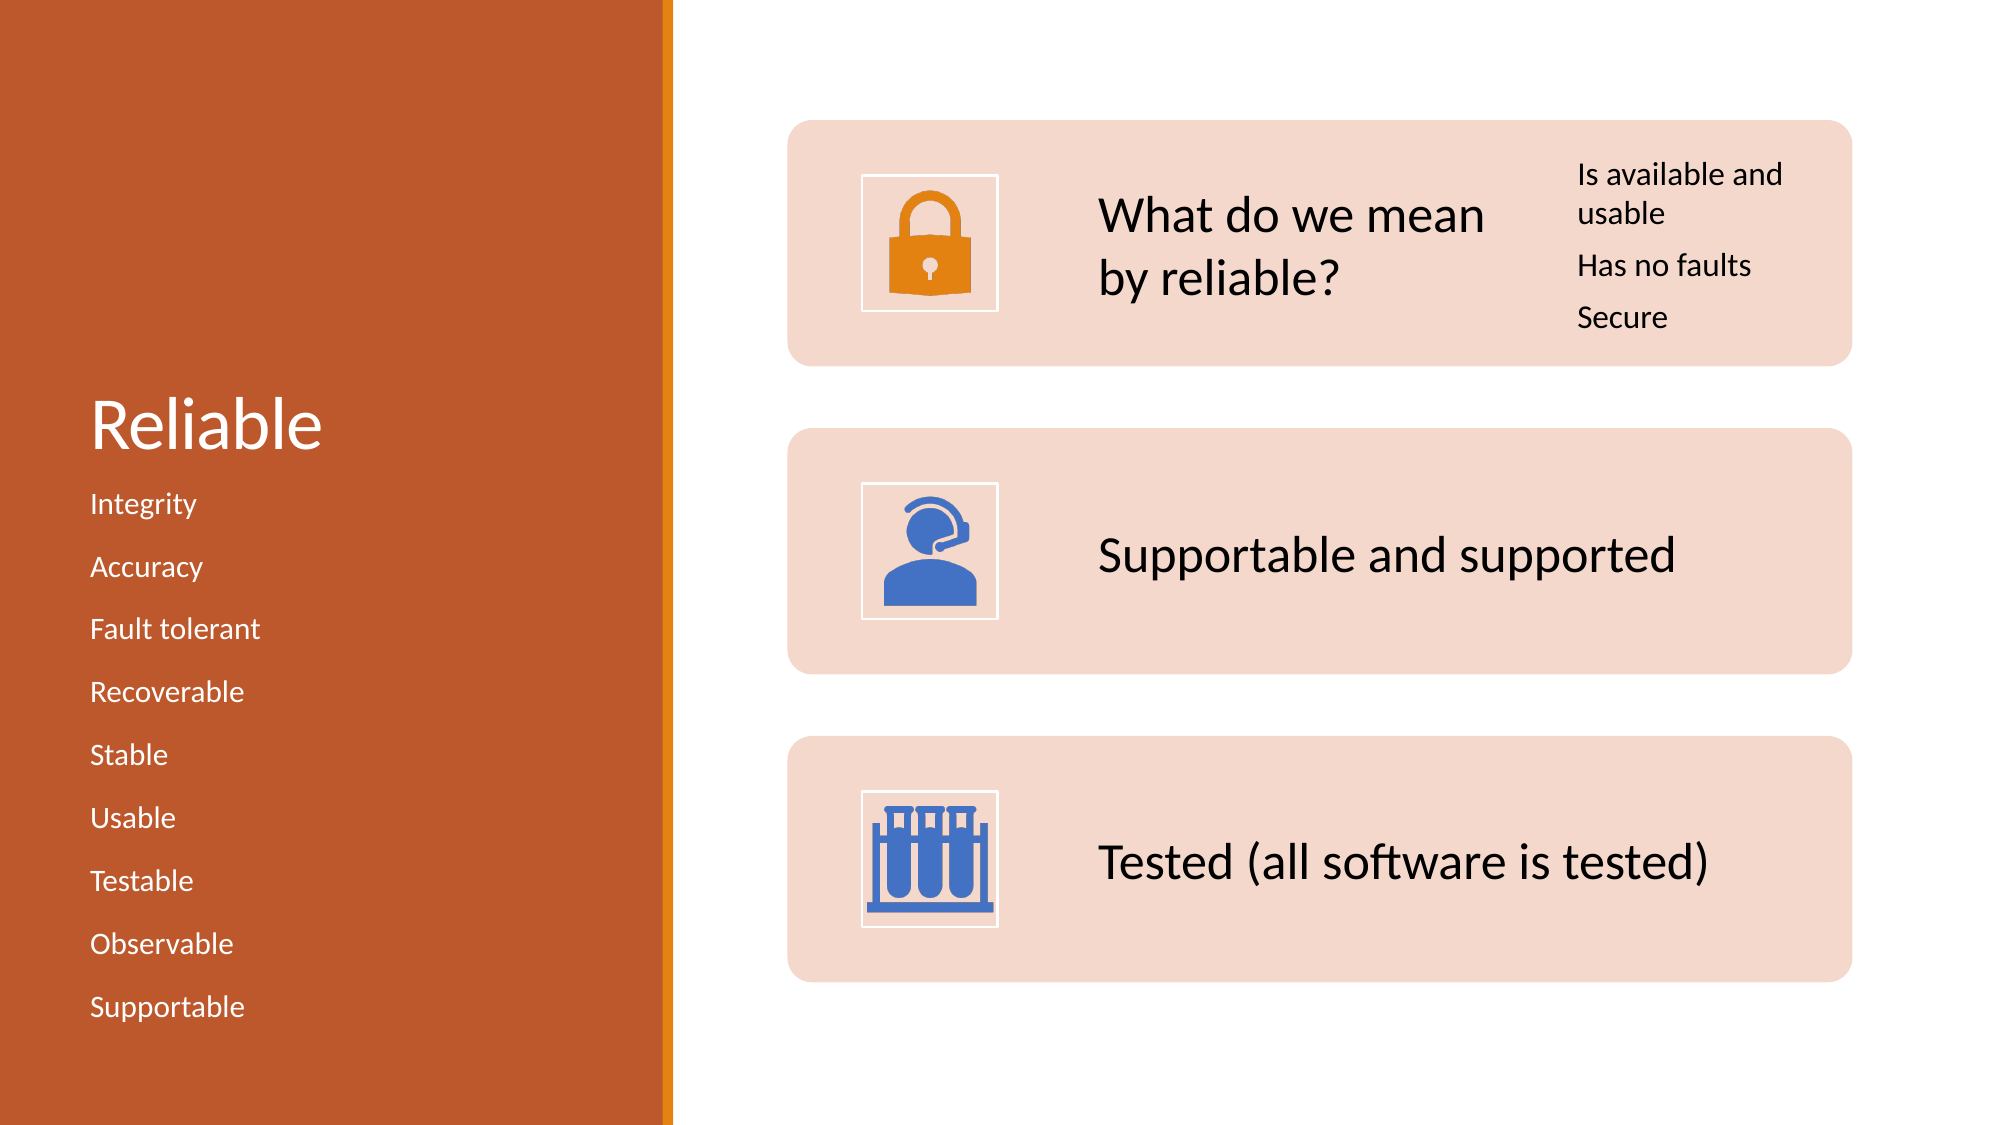

# Reliable
What do we mean by reliable?
Is available and usable
Has no faults
Secure
Supportable and supported
Tested (all software is tested)
Integrity
Accuracy
Fault tolerant
Recoverable
Stable
Usable
Testable
Observable
Supportable